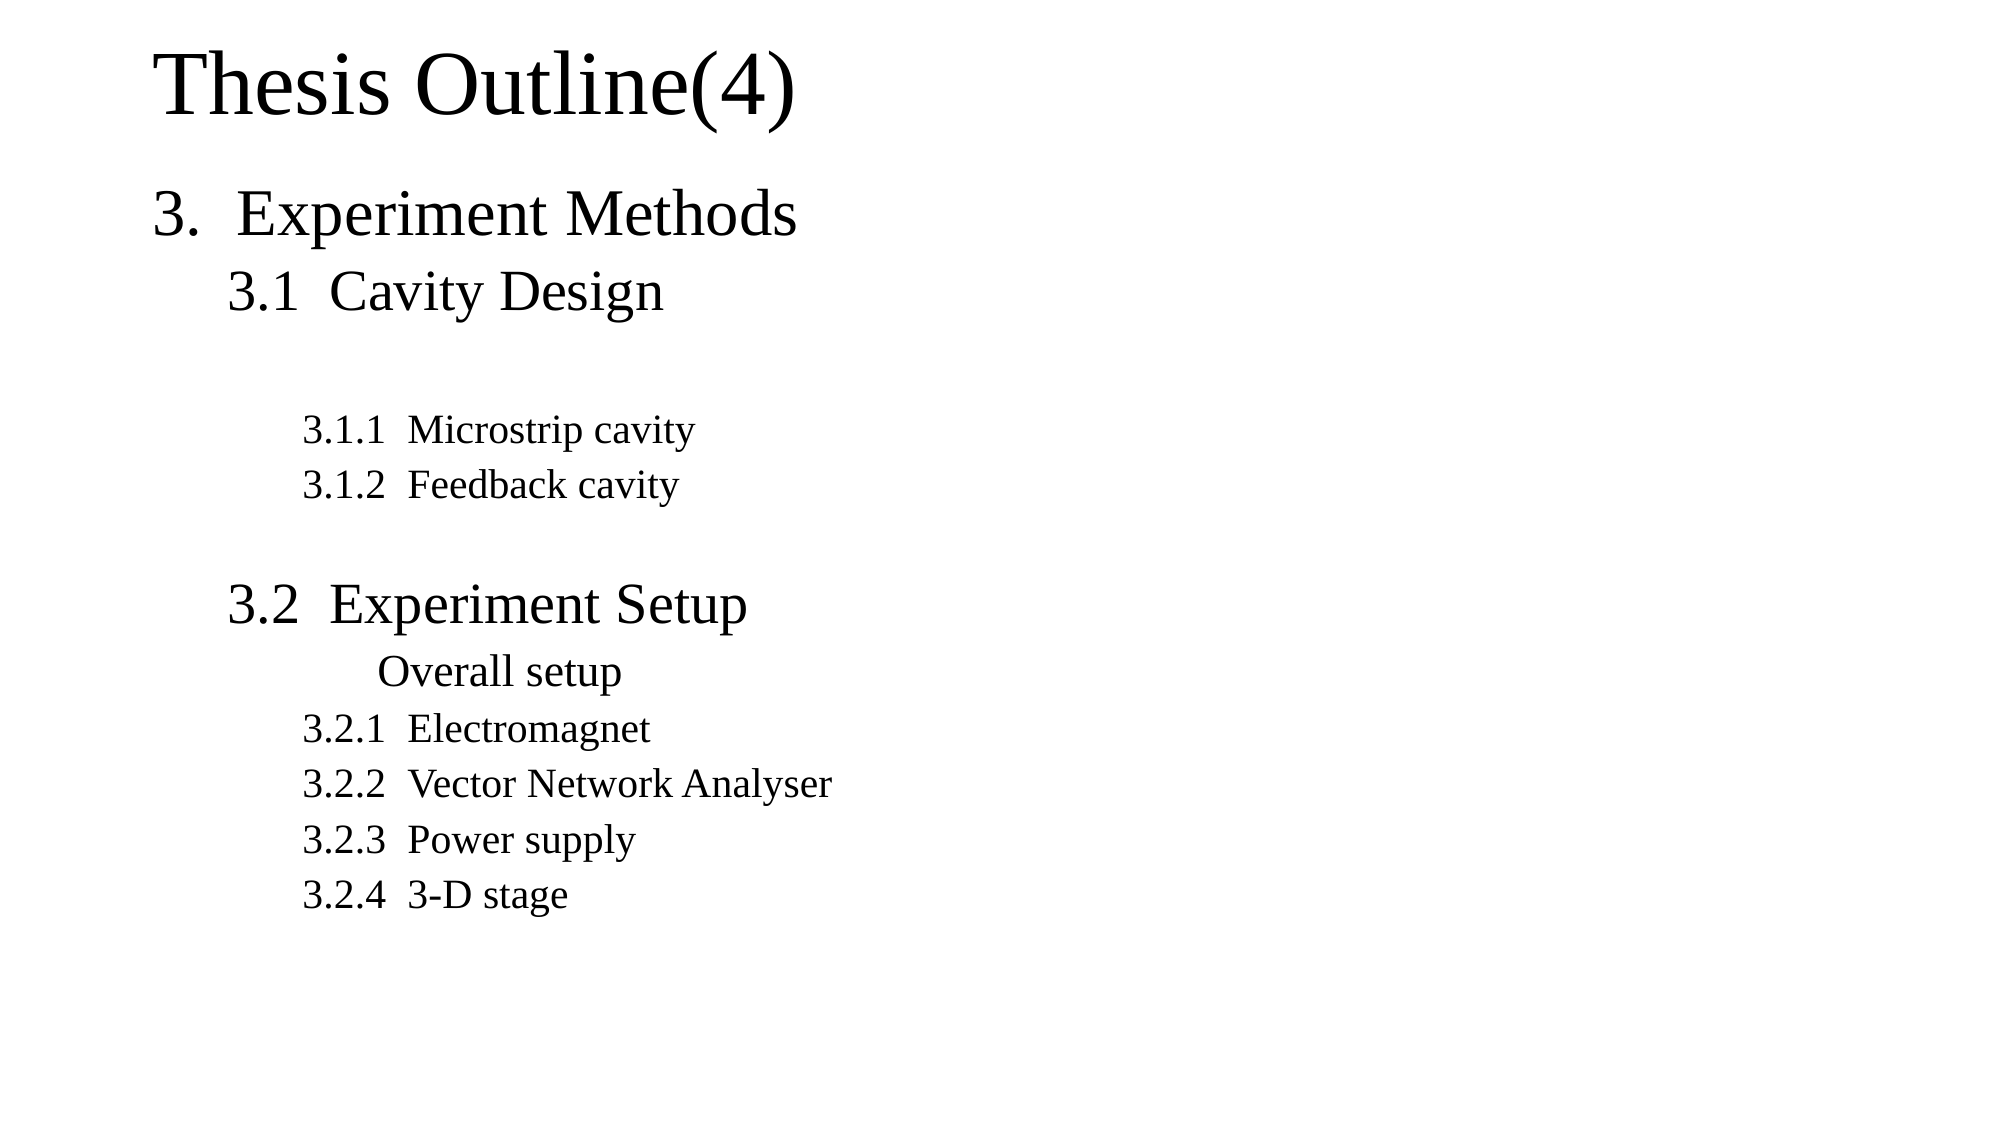

# Thesis Outline(4)
Experiment Methods
3.1  Cavity Design

3.1.1  Microstrip cavity
3.1.2  Feedback cavity

3.2  Experiment Setup
Overall setup
3.2.1  Electromagnet
3.2.2  Vector Network Analyser
3.2.3  Power supply
3.2.4  3-D stage